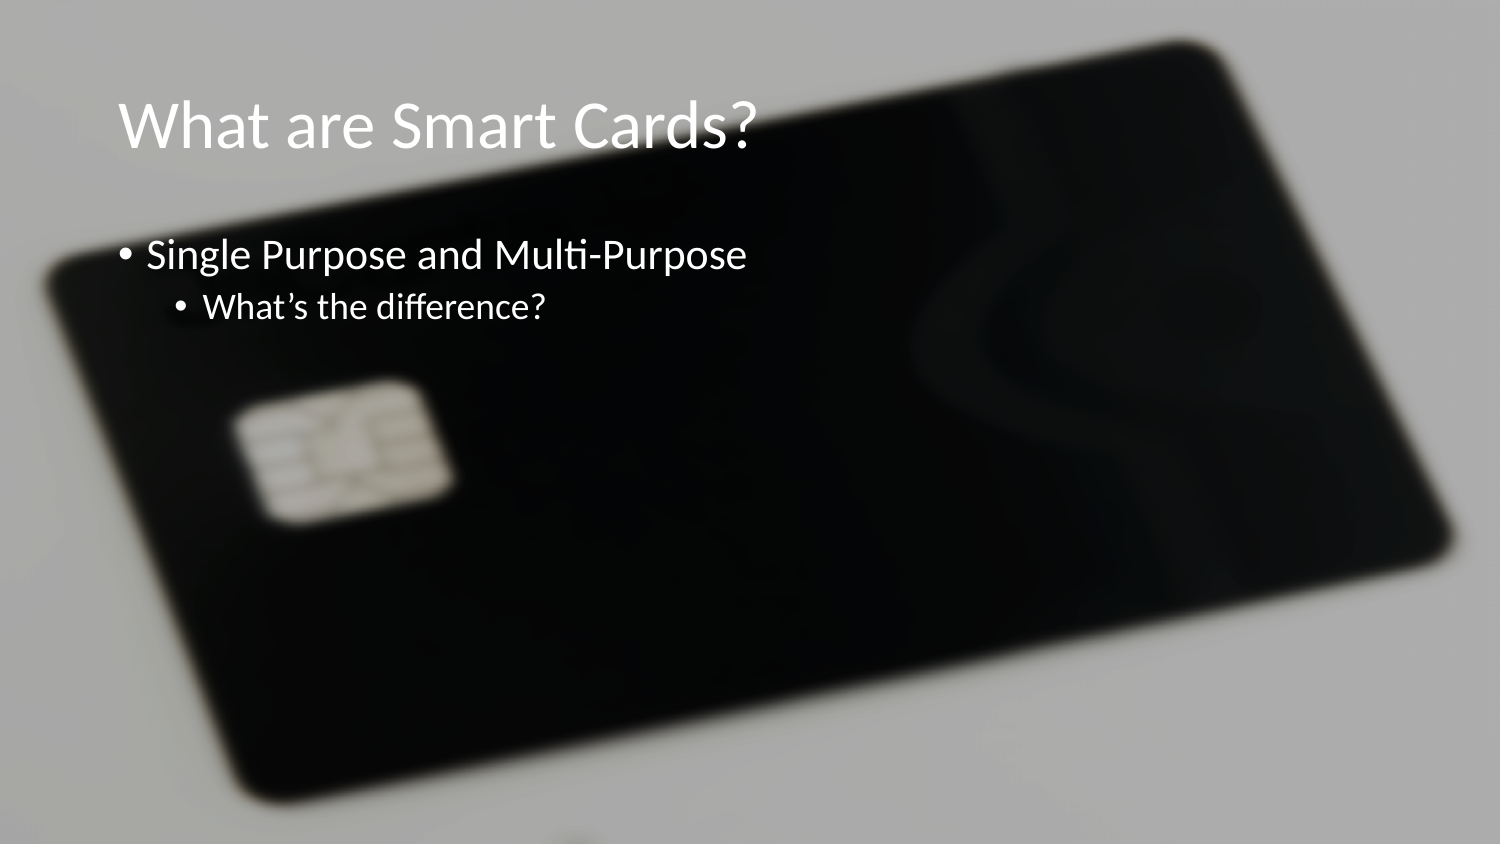

# What are Smart Cards?
Single Purpose and Multi-Purpose
What’s the difference?